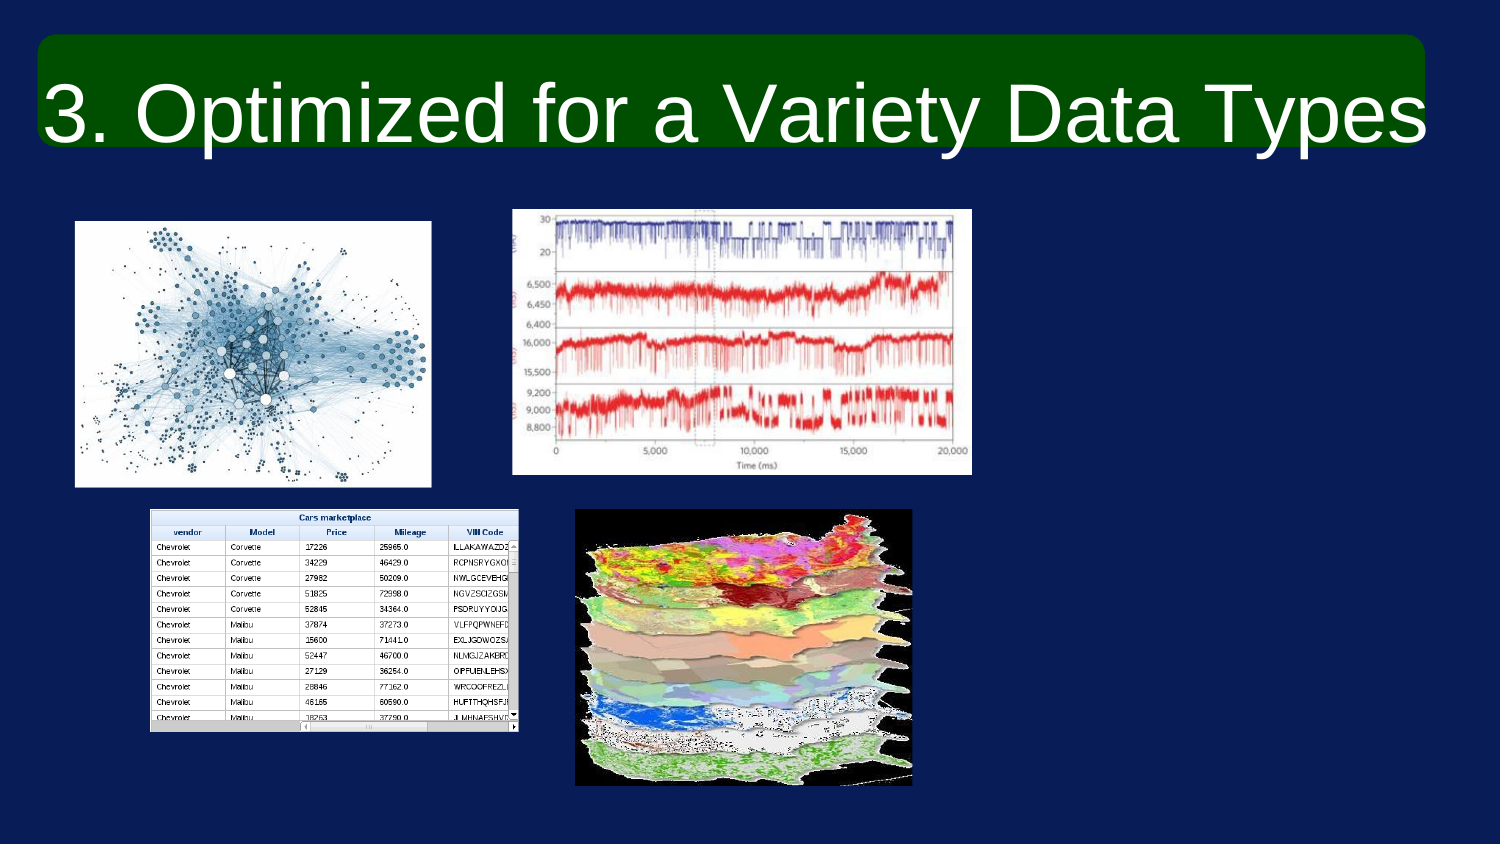

# 3. Optimized for a Variety Data Types